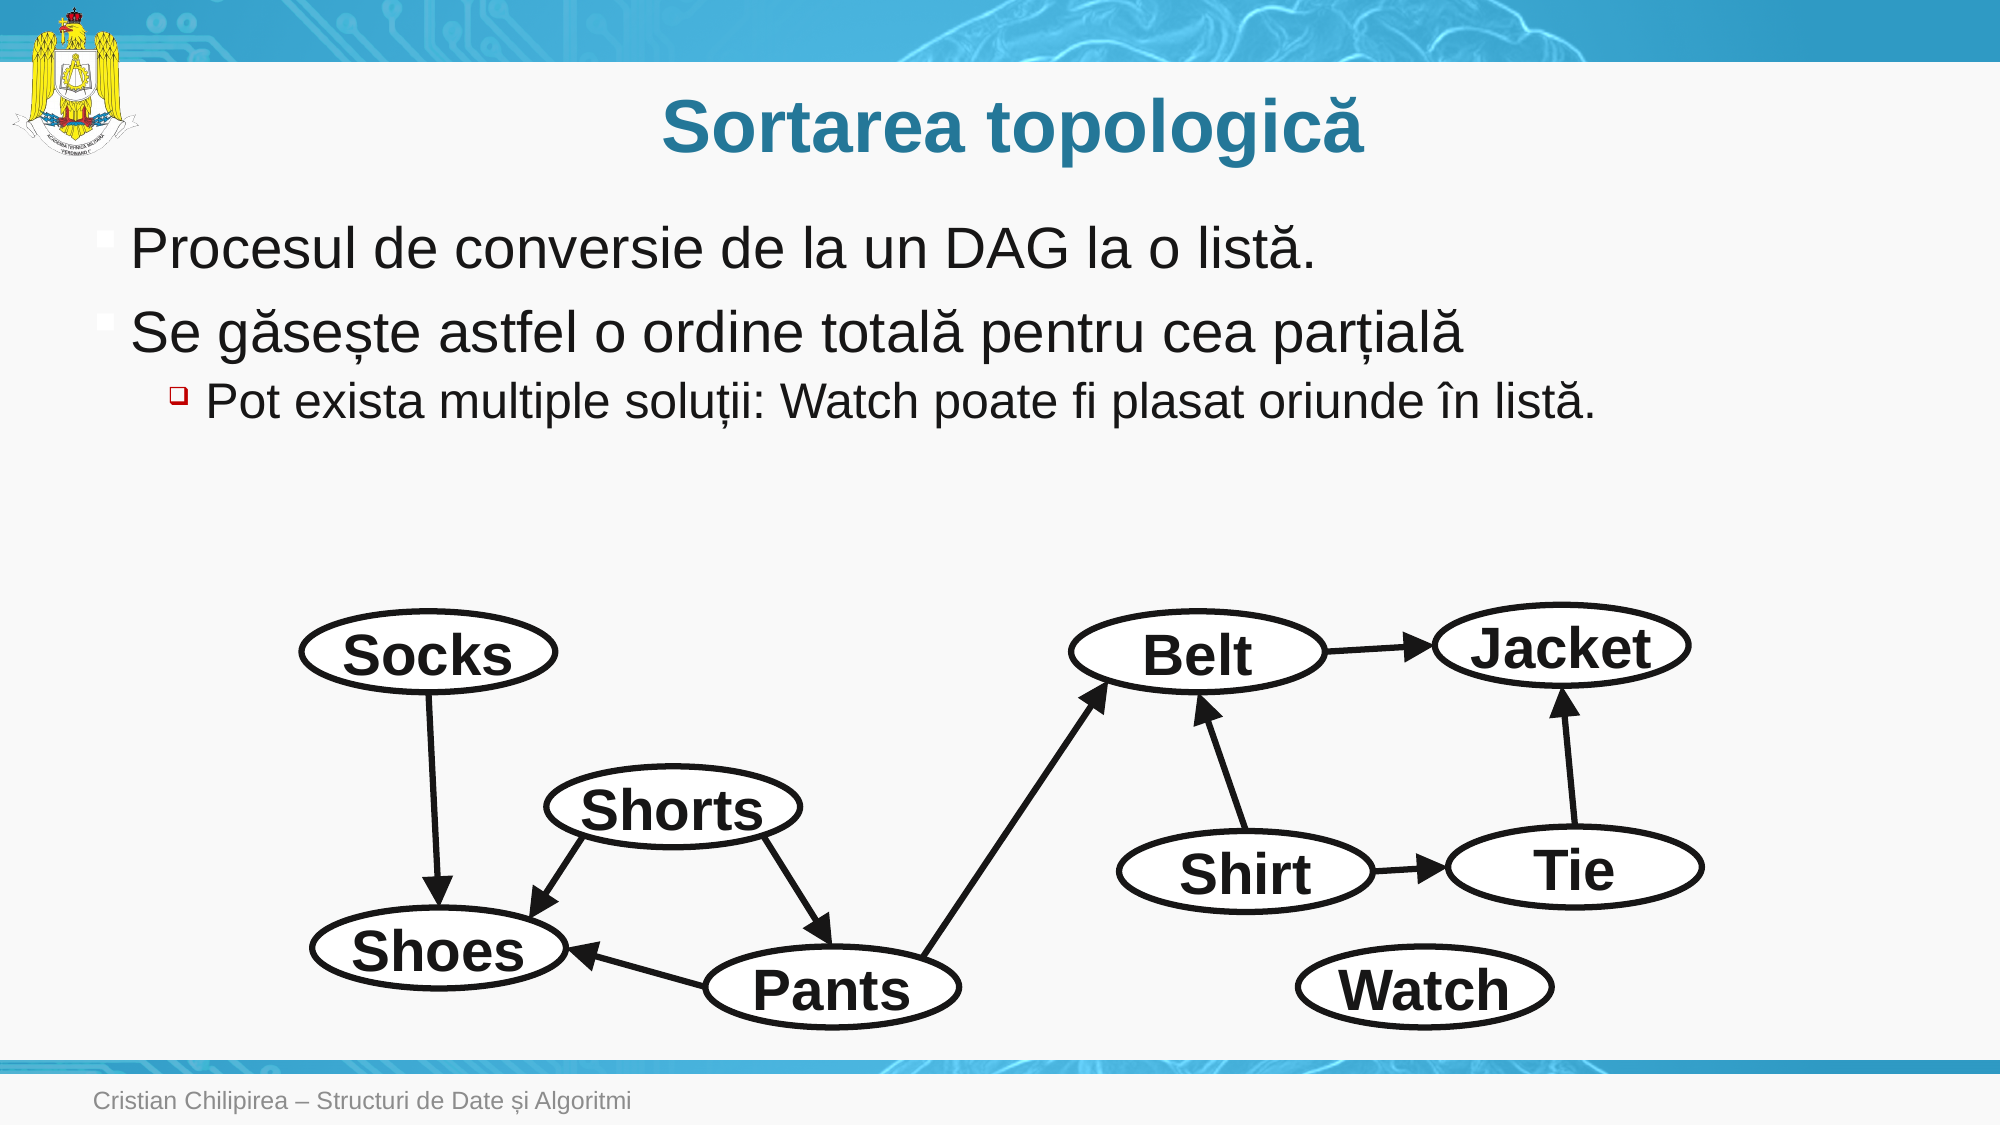

# Sortarea topologică
Procesul de conversie de la un DAG la o listă.
Se găsește astfel o ordine totală pentru cea parțială
Pot exista multiple soluții: Watch poate fi plasat oriunde în listă.
Jacket
Socks
Belt
Shorts
Tie
Shirt
Shoes
Pants
Watch
Cristian Chilipirea – Structuri de Date și Algoritmi